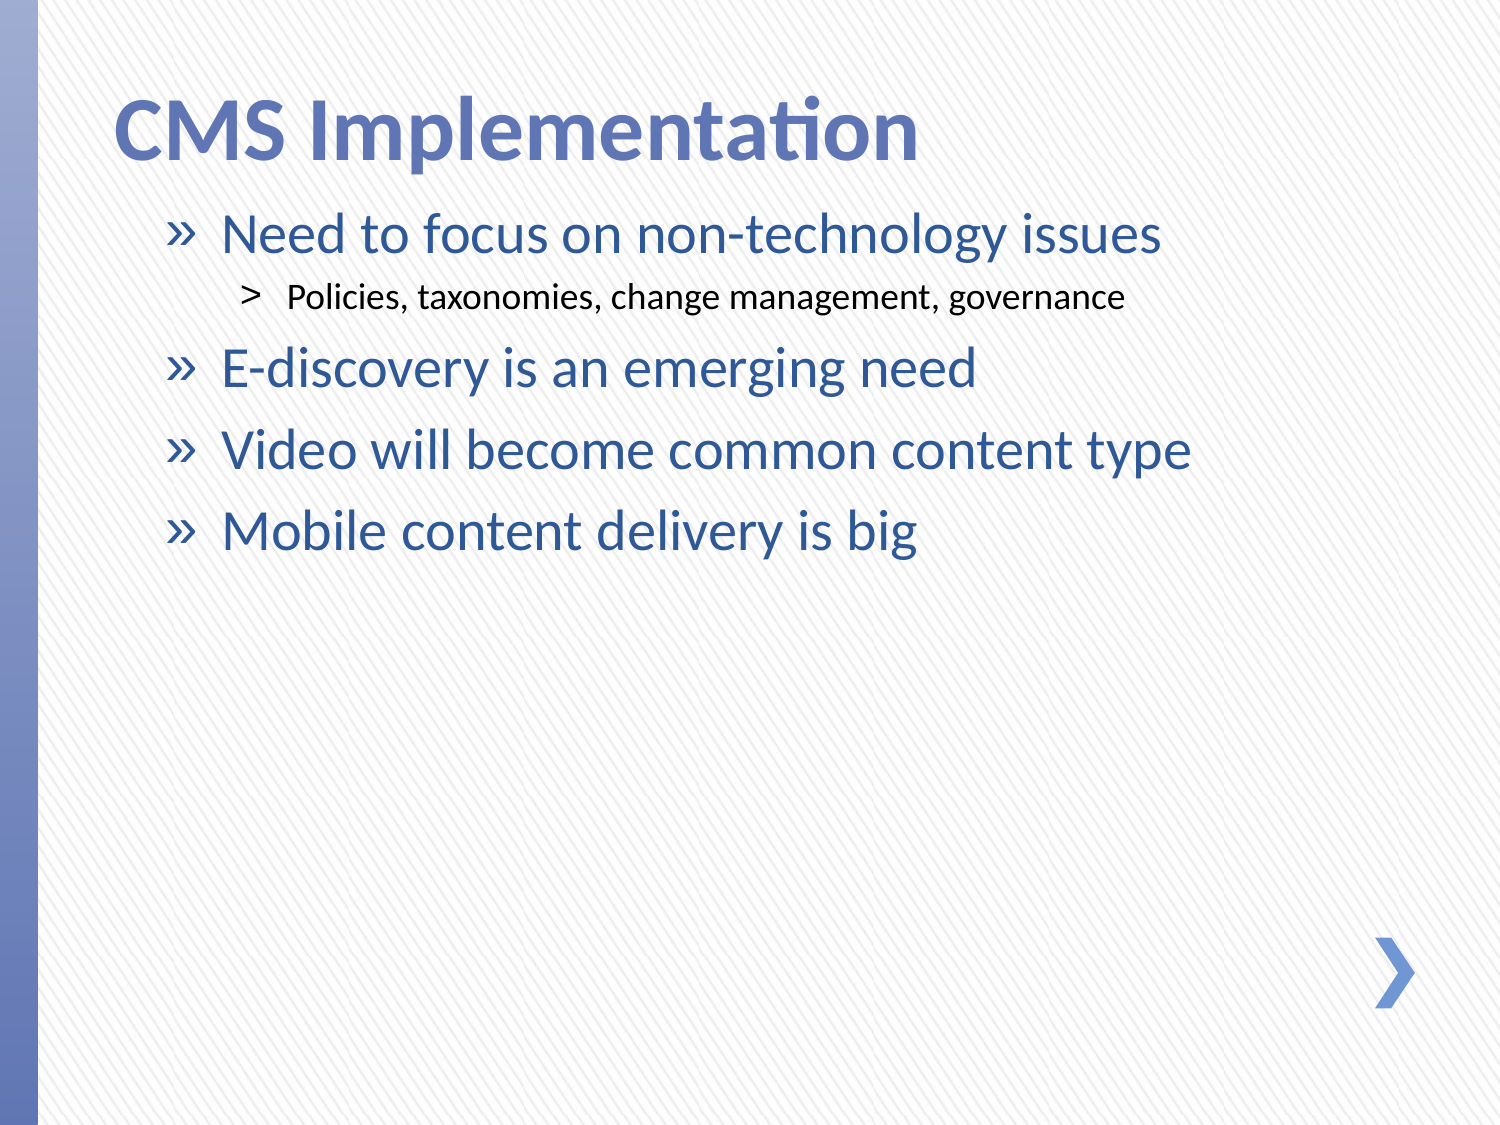

# CMS Implementation
Need to focus on non-technology issues
Policies, taxonomies, change management, governance
E-discovery is an emerging need
Video will become common content type
Mobile content delivery is big